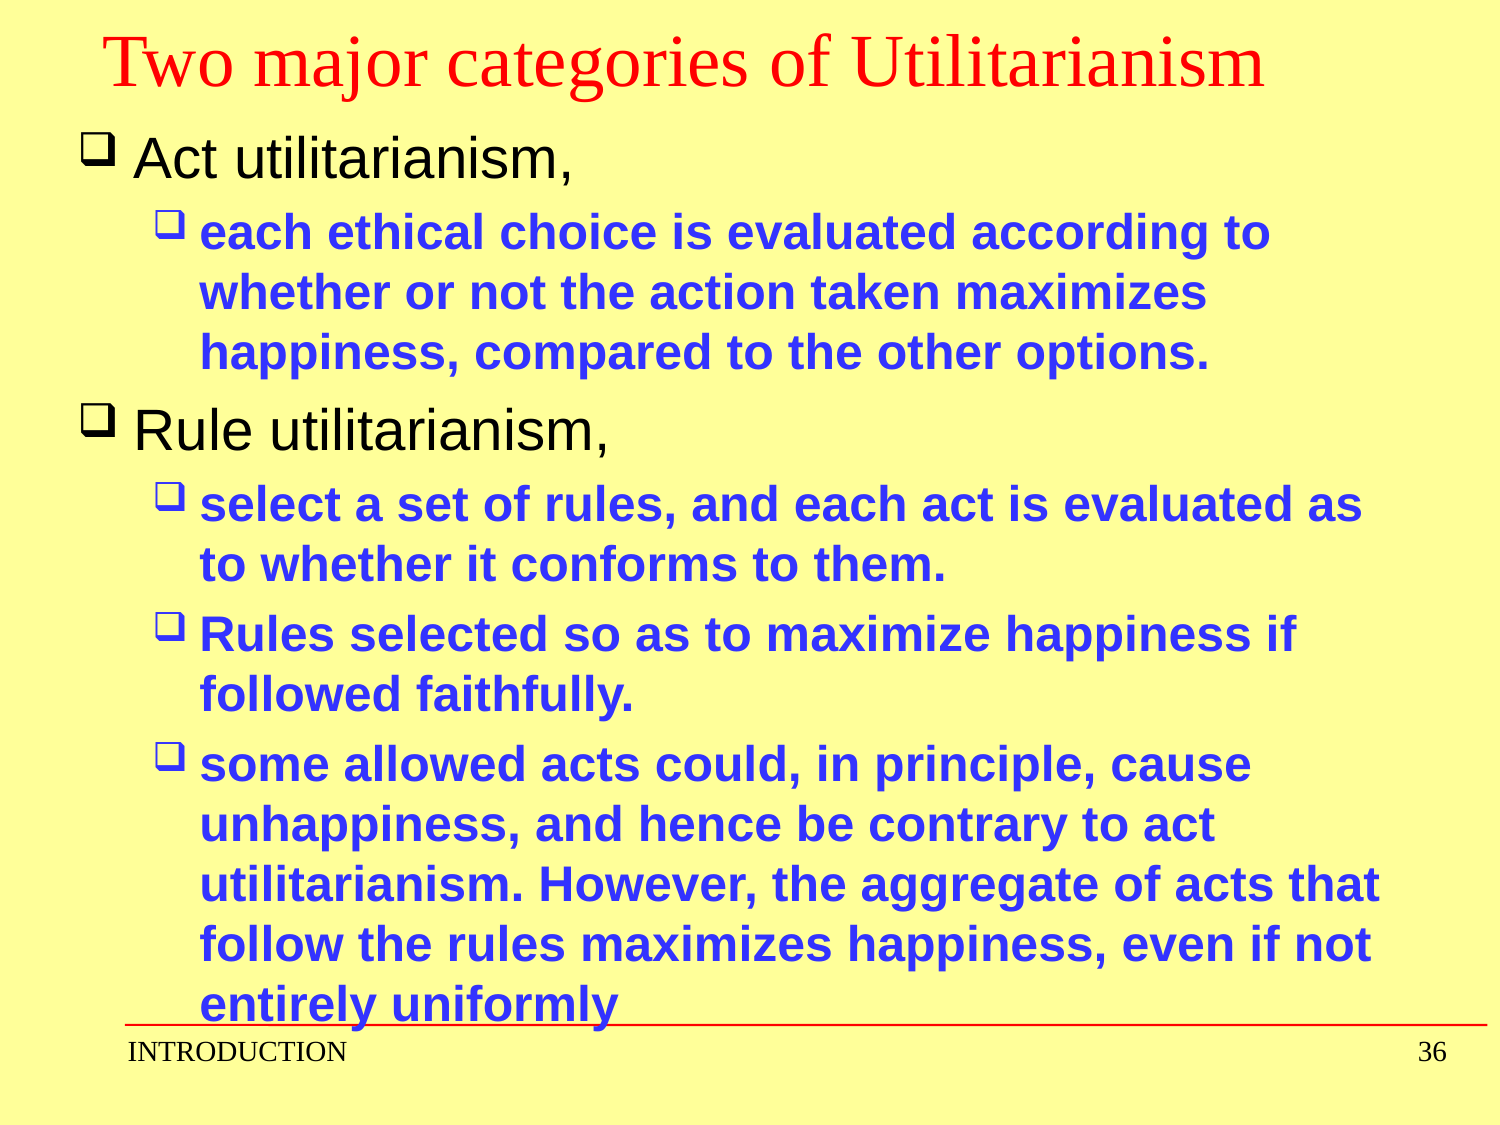

# Two major categories of Utilitarianism
Act utilitarianism,
each ethical choice is evaluated according to whether or not the action taken maximizes happiness, compared to the other options.
Rule utilitarianism,
select a set of rules, and each act is evaluated as to whether it conforms to them.
Rules selected so as to maximize happiness if followed faithfully.
some allowed acts could, in principle, cause unhappiness, and hence be contrary to act utilitarianism. However, the aggregate of acts that follow the rules maximizes happiness, even if not entirely uniformly
INTRODUCTION
36